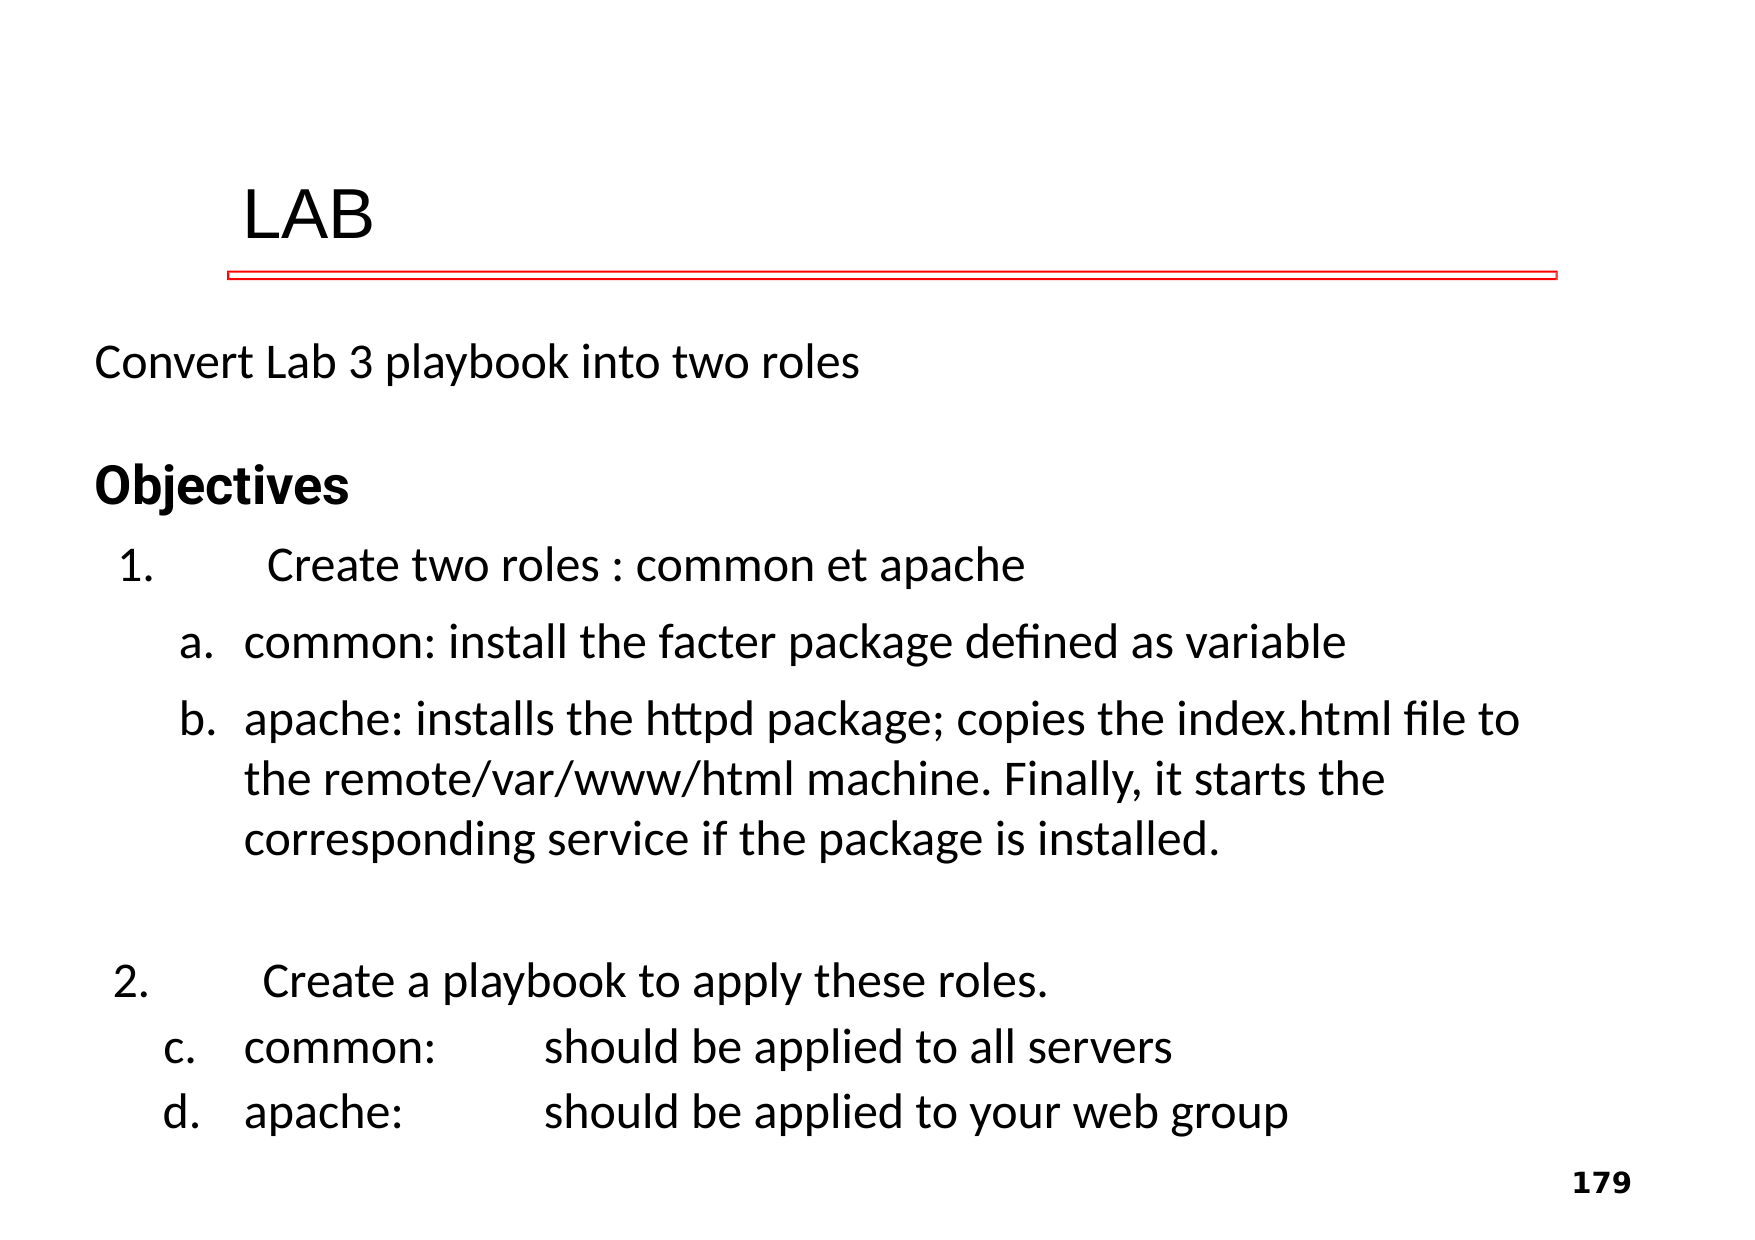

# LAB
Convert Lab 3 playbook into two roles

Objectives
1.	Create two roles : common et apache
common: install the facter package defined as variable
apache: installs the httpd package; copies the index.html file to the remote/var/www/html machine. Finally, it starts the corresponding service if the package is installed.

2.	Create a playbook to apply these roles.
common:	should be applied to all servers
apache:	should be applied to your web group

179